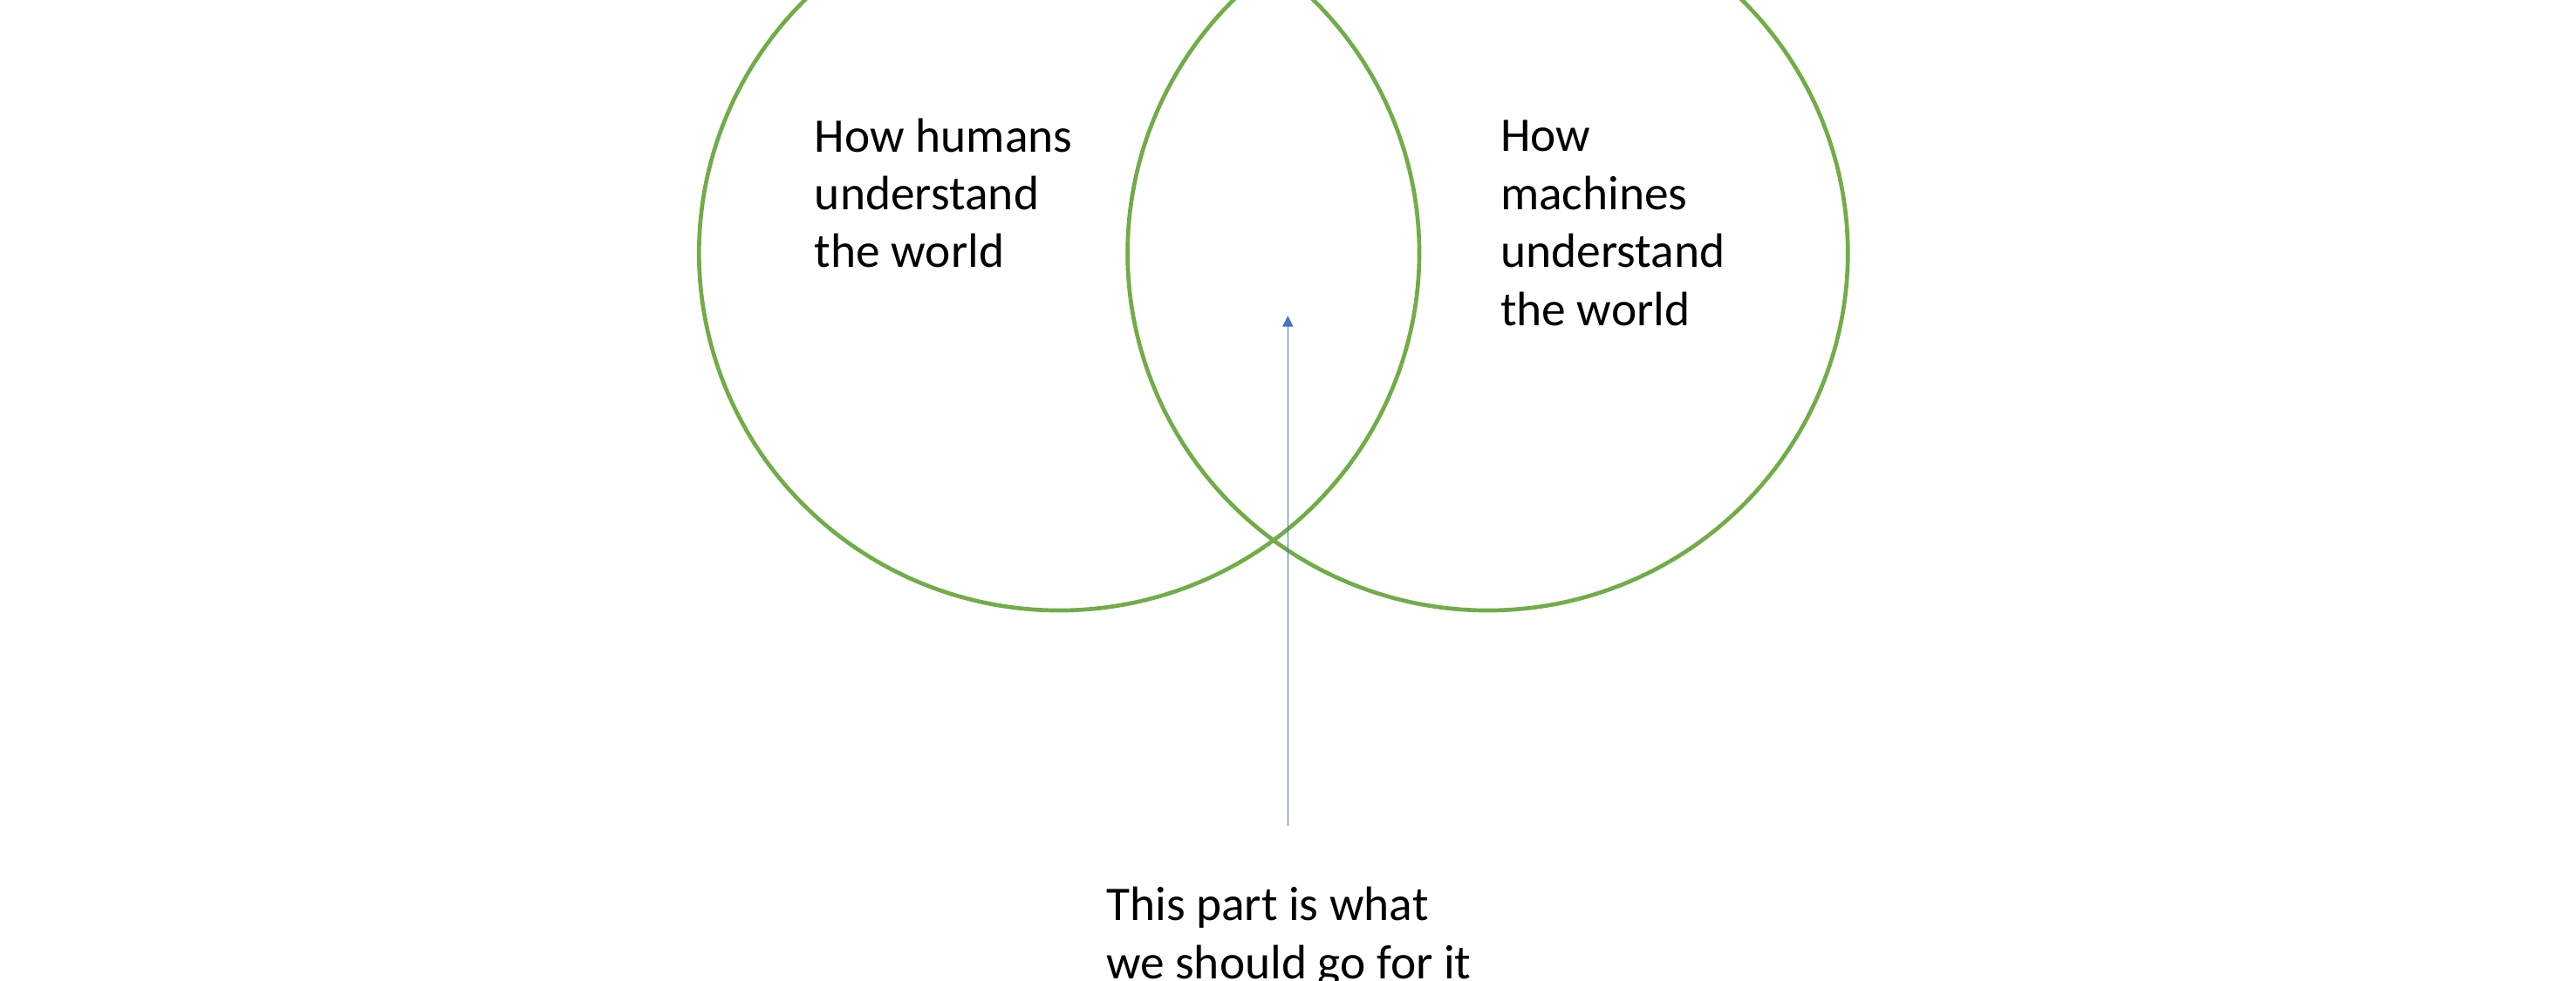

How humans understand the world
How machines understand the world
This part is what we should go for it